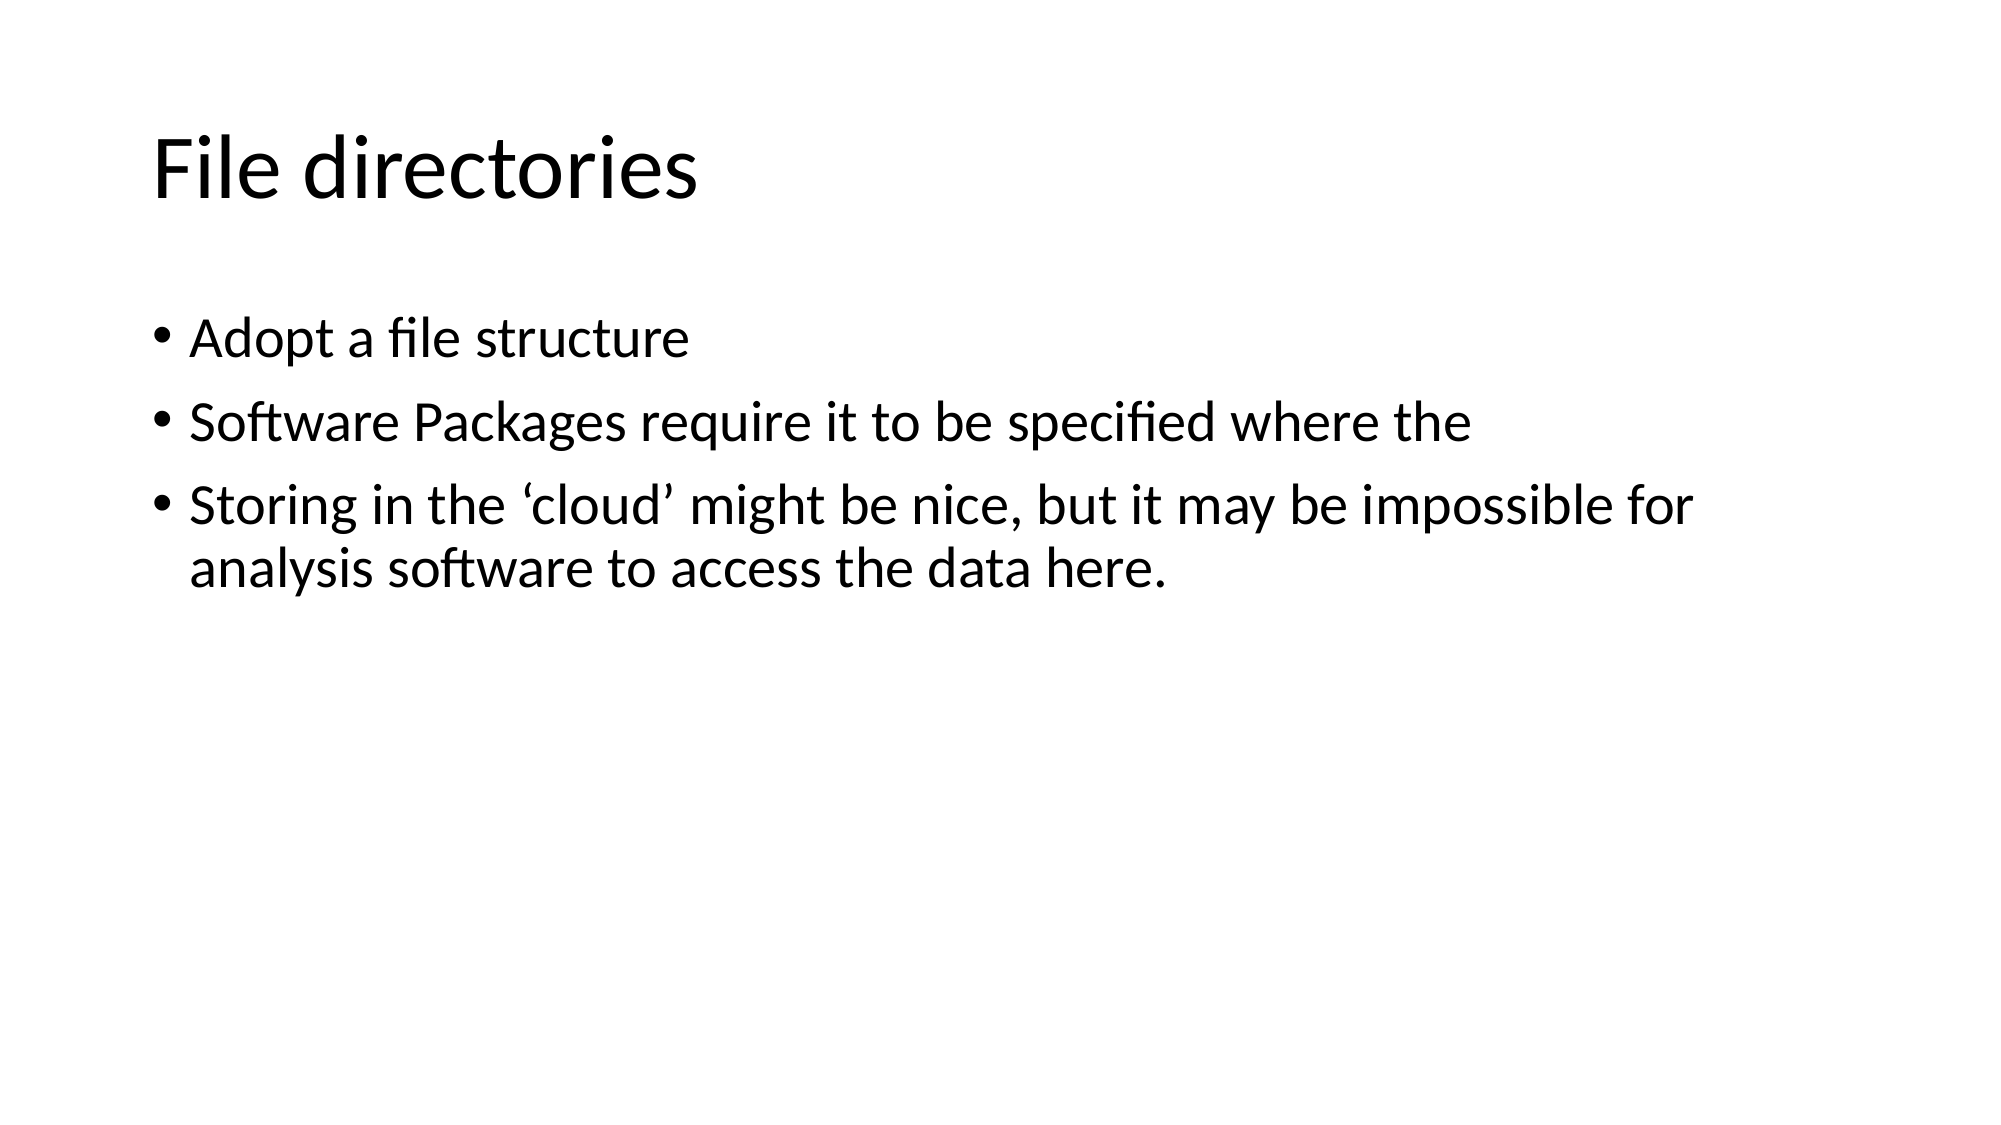

# File directories
Adopt a file structure
Software Packages require it to be specified where the
Storing in the ‘cloud’ might be nice, but it may be impossible for analysis software to access the data here.